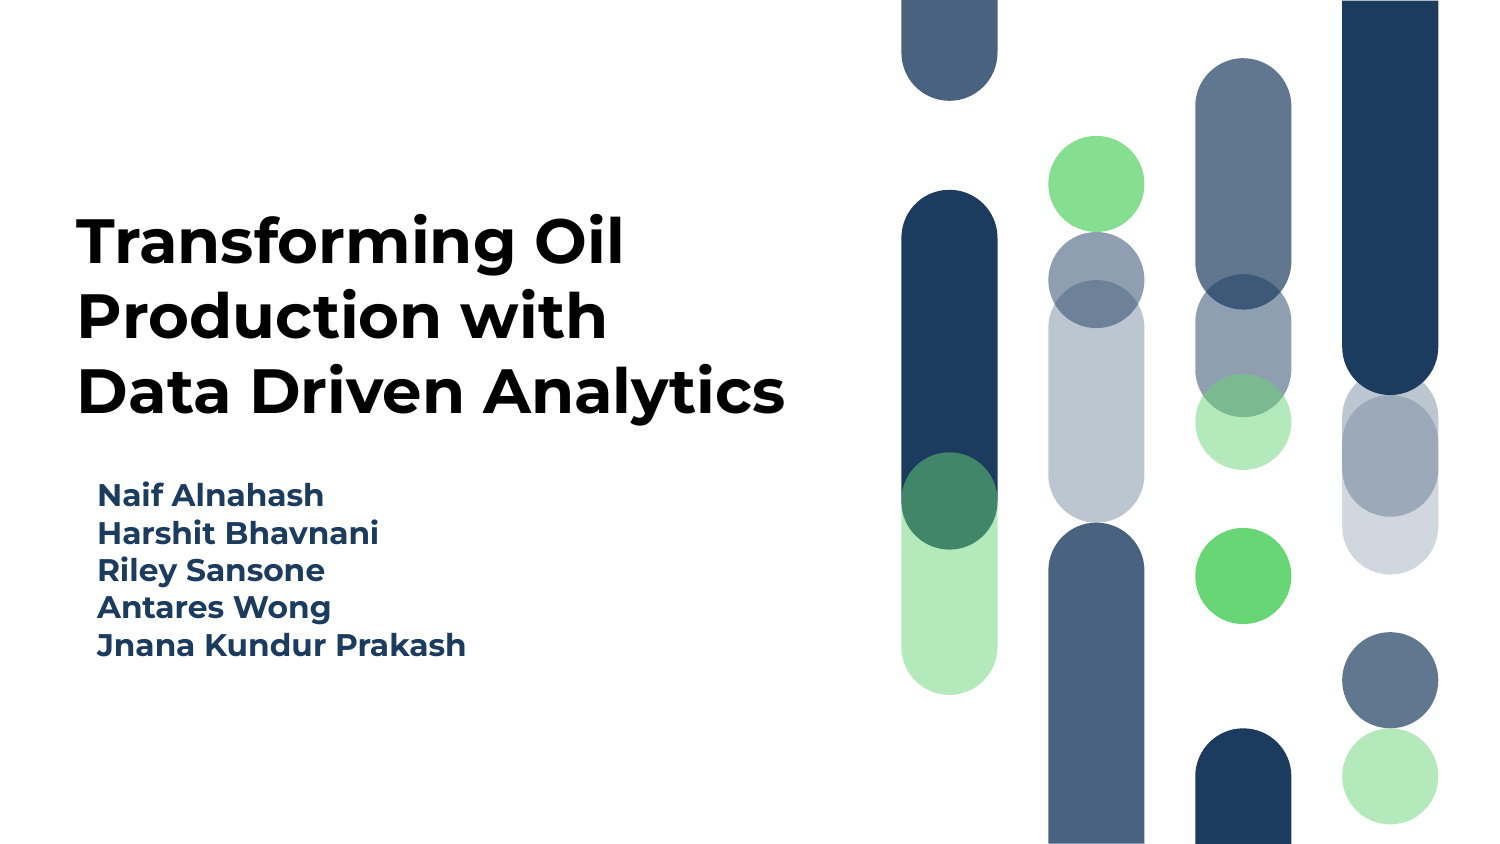

Transforming Oil Production with
Data Driven Analytics
Naif Alnahash
Harshit Bhavnani
Riley Sansone
Antares Wong
Jnana Kundur Prakash